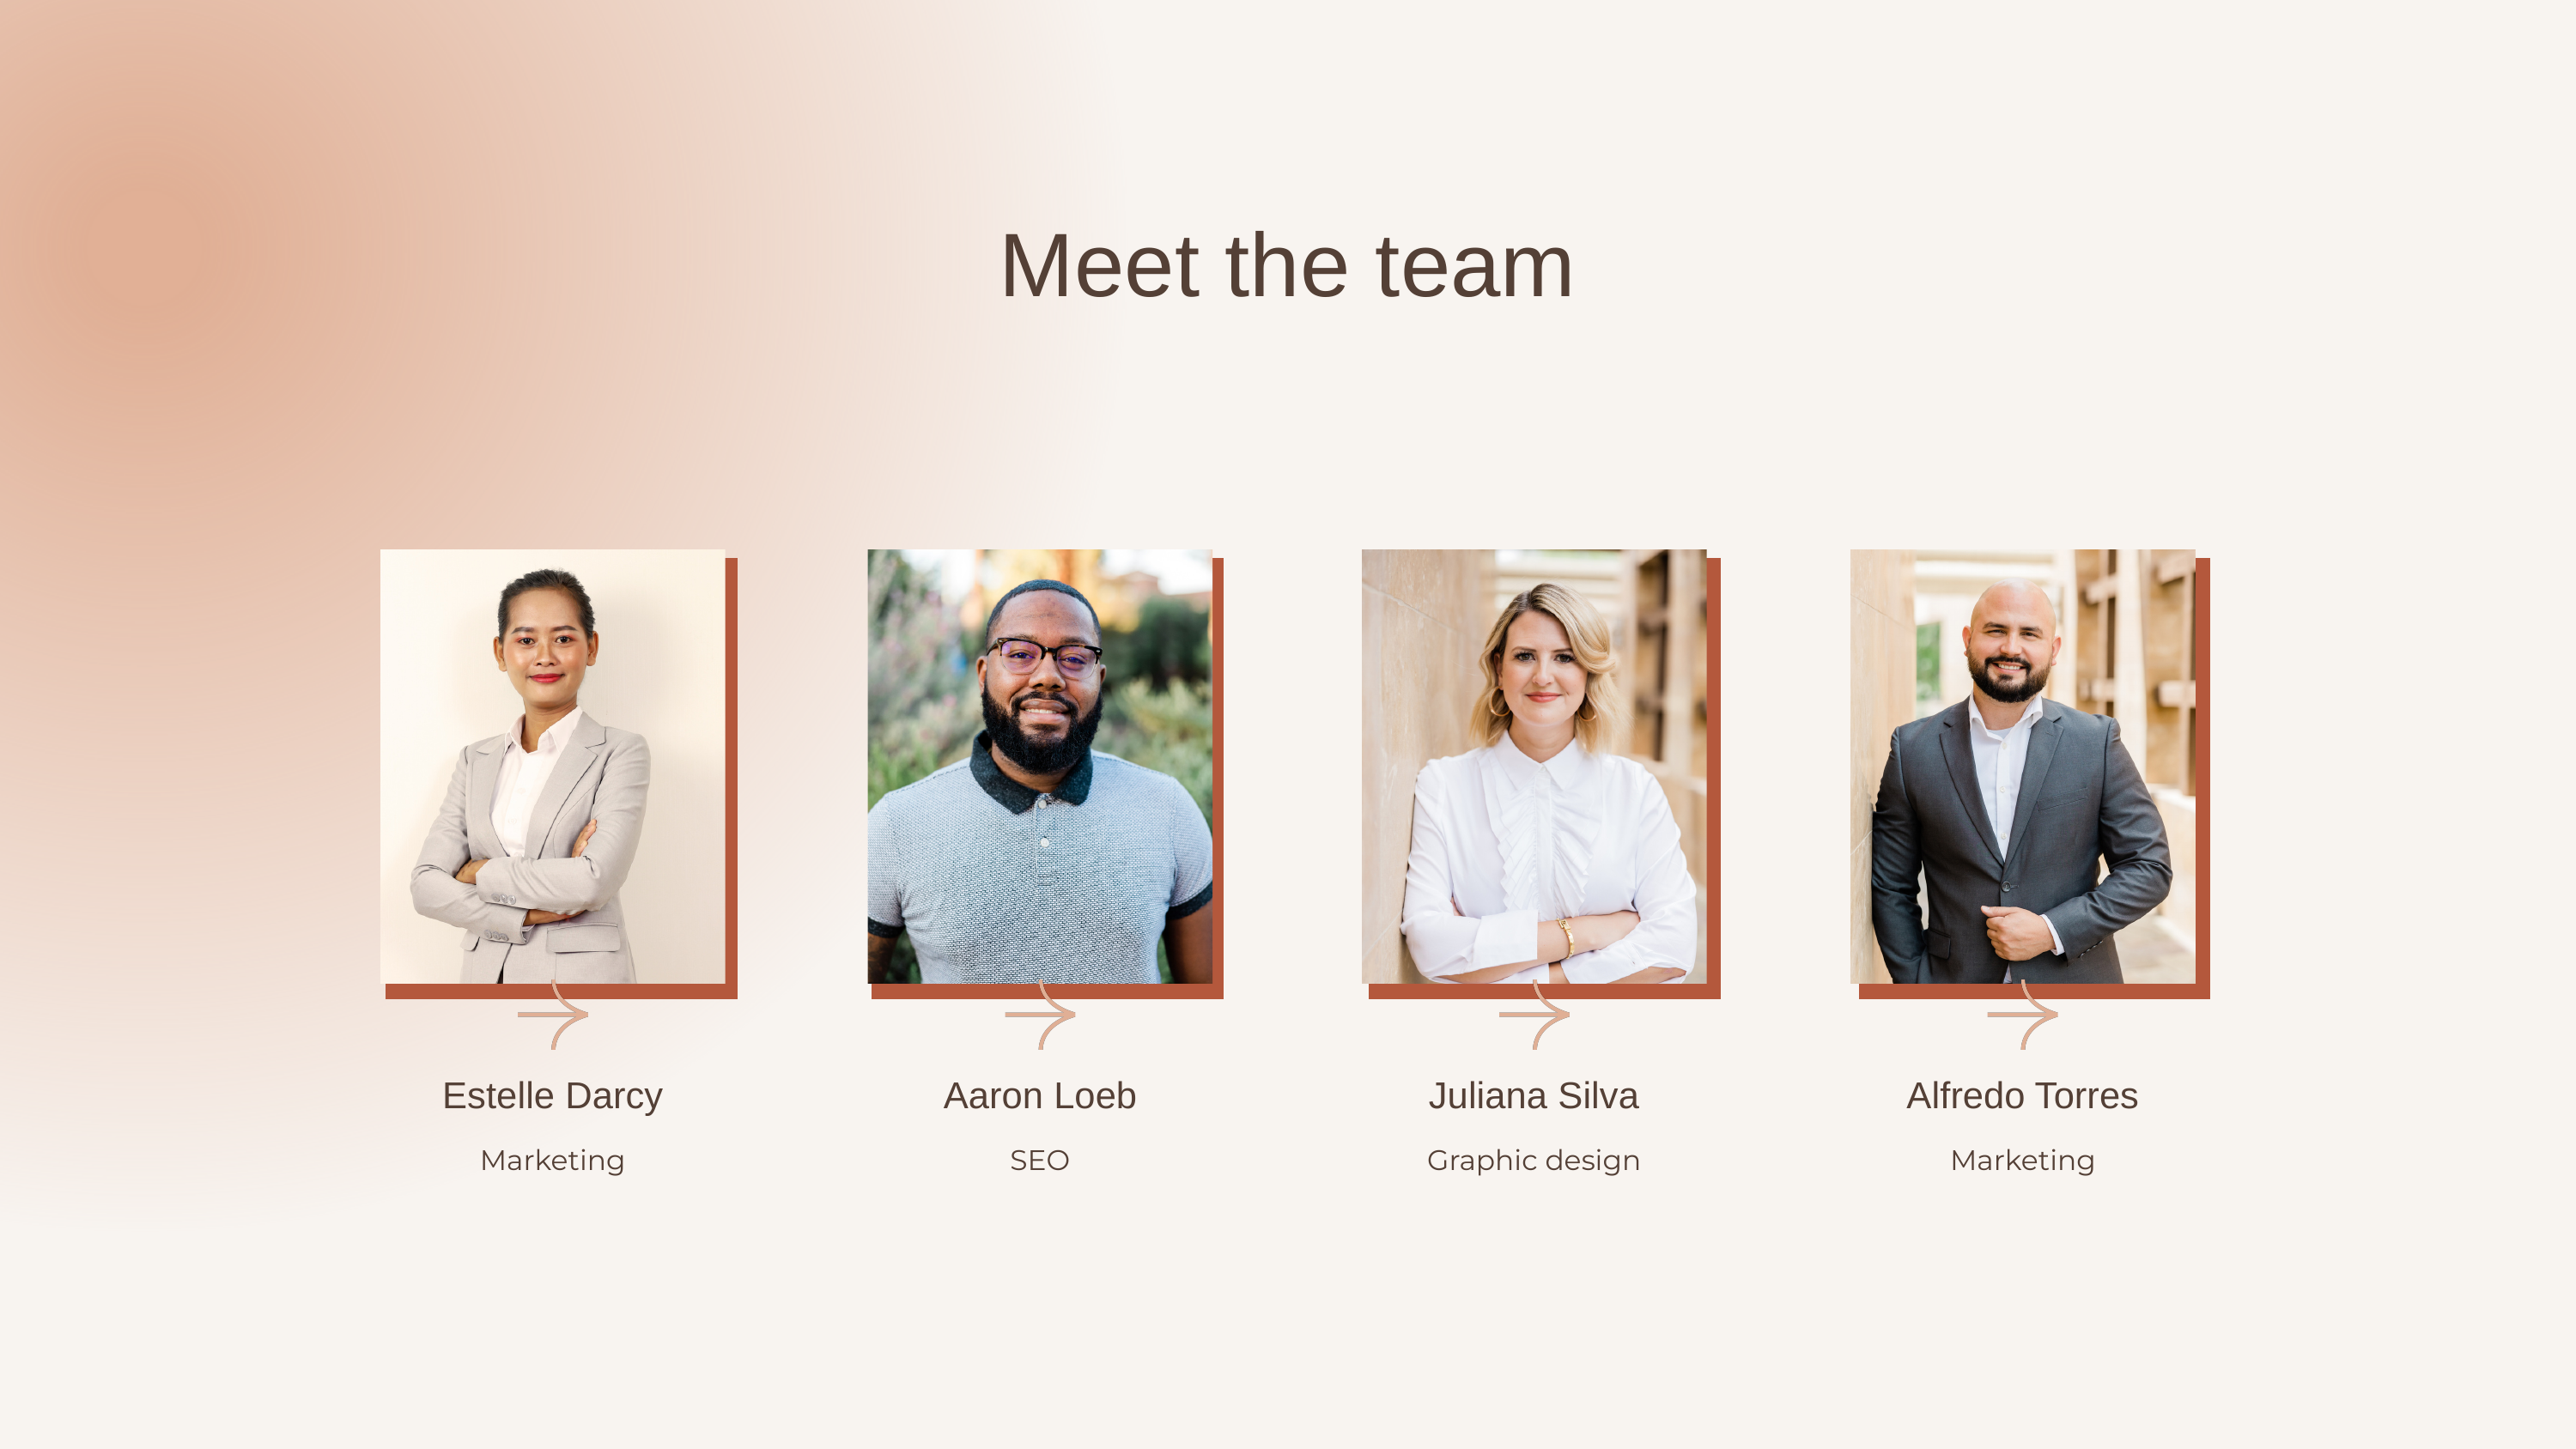

Meet the team

Estelle Darcy
Aaron Loeb
Juliana Silva
Alfredo Torres
Marketing
SEO
Graphic design
Marketing